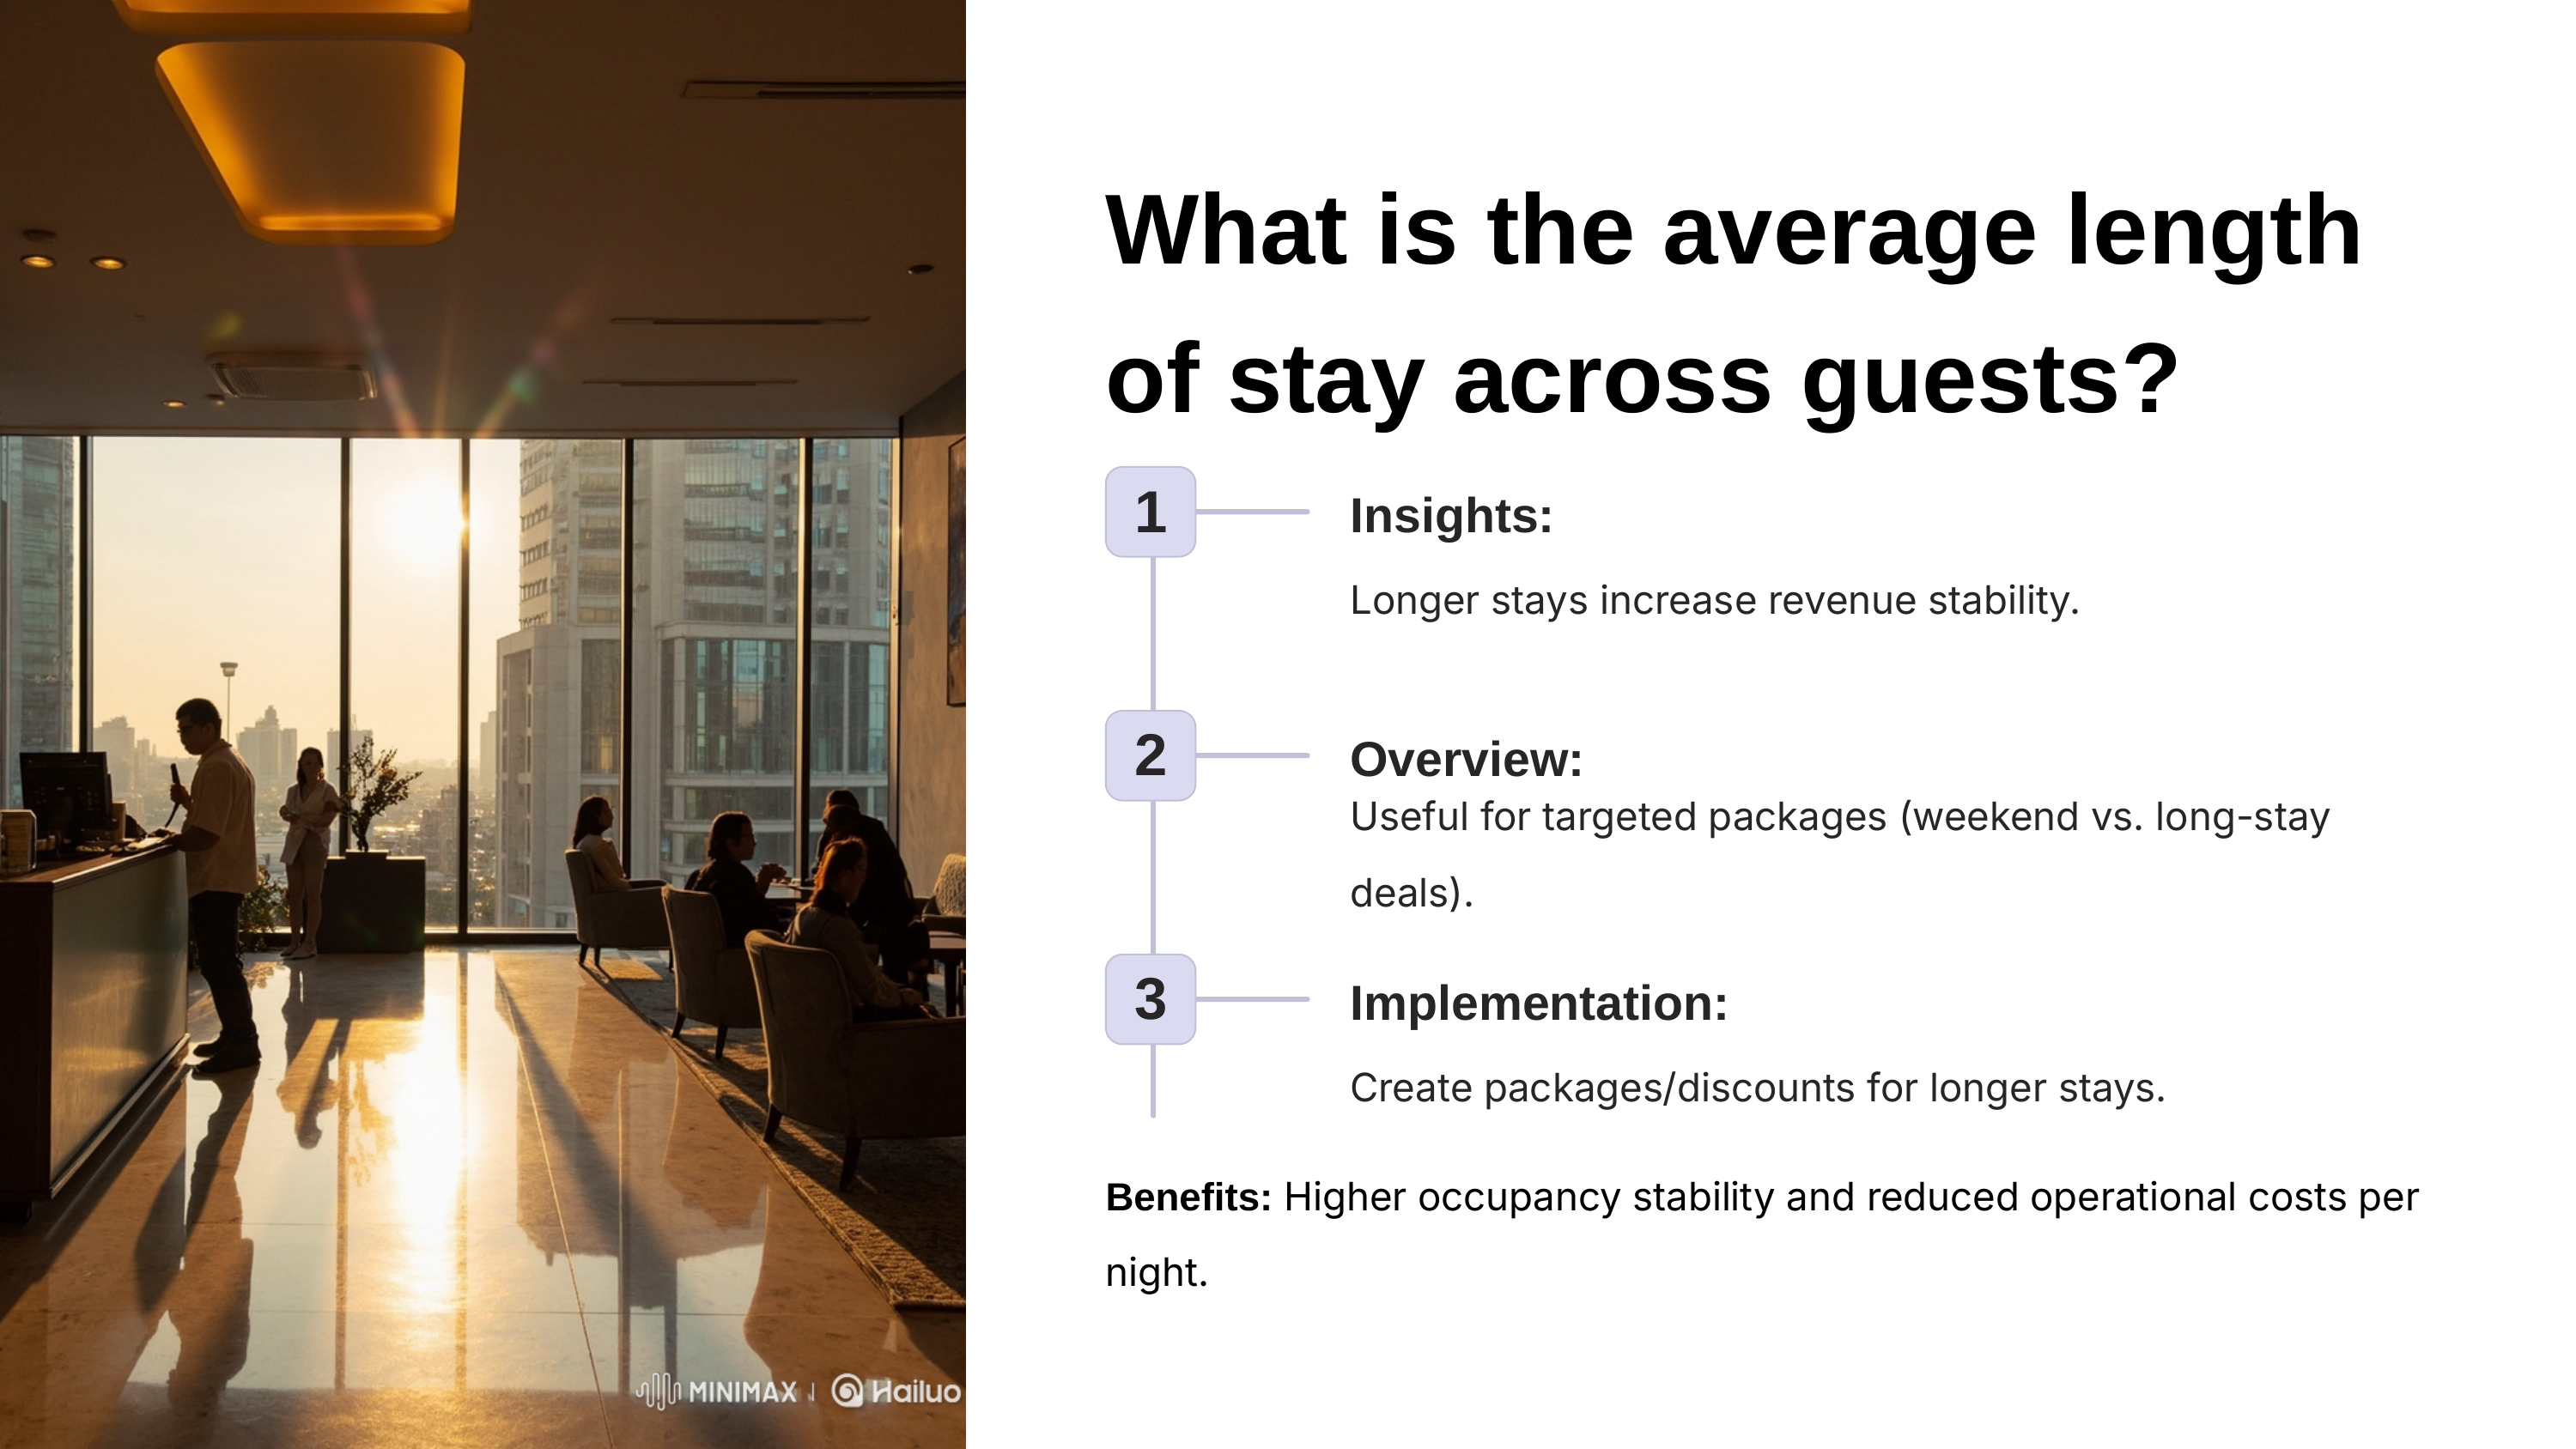

What is the average length of stay across guests?

Insights:
1

Longer stays increase revenue stability.

Overview:
2

Useful for targeted packages (weekend vs. long-stay deals).

Implementation:
3

Create packages/discounts for longer stays.
Benefits: Higher occupancy stability and reduced operational costs per night.